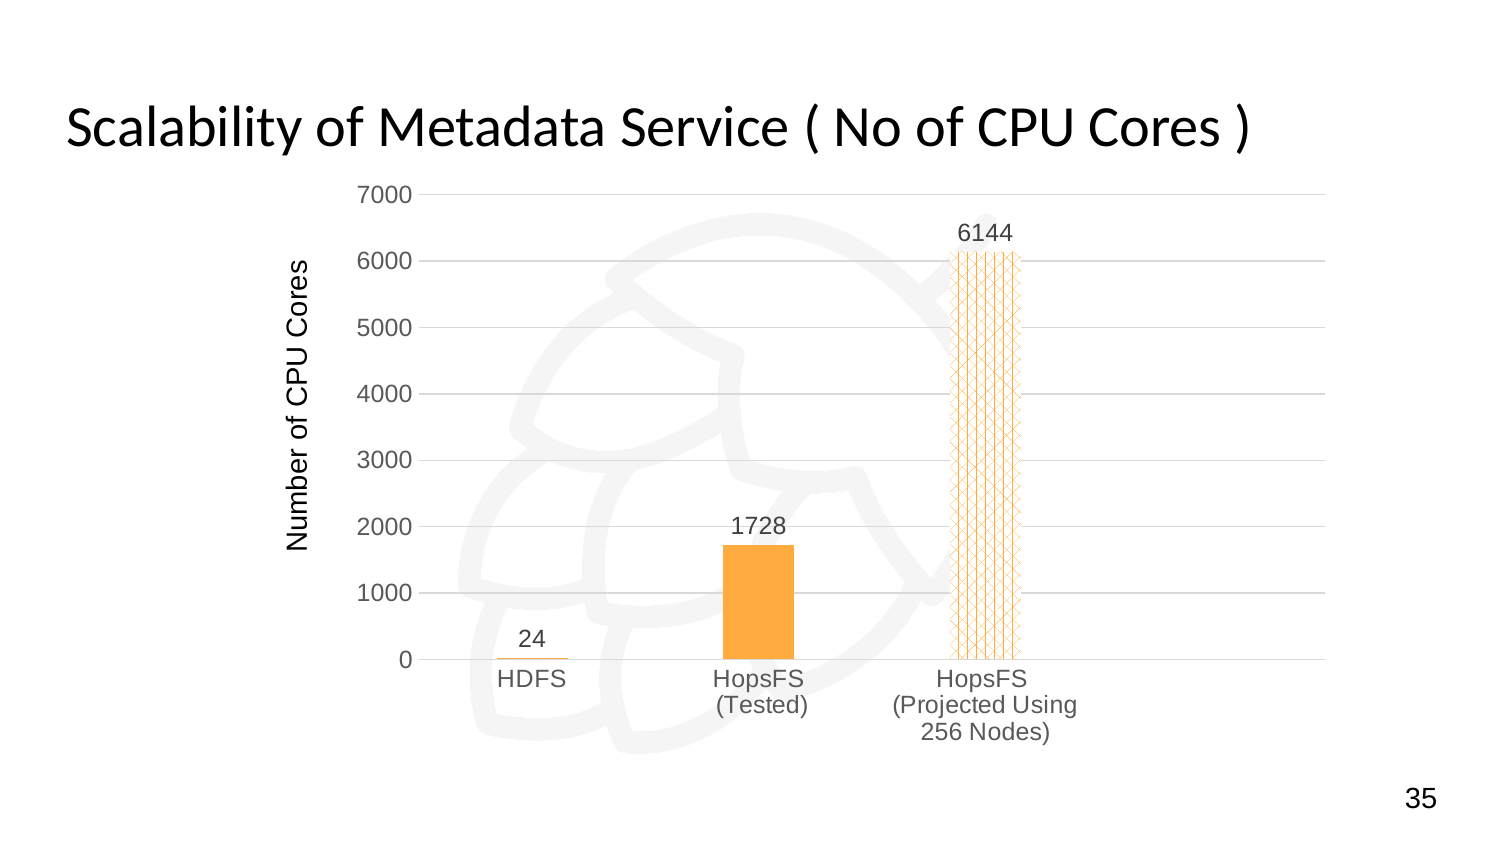

# Scalability of Metadata Service ( No of CPU Cores )

### Chart

| Category | Series 1 |
|---|---|
| HDFS | 24.0 |
| HopsFS
 (Tested) | 1728.0 |
| HopsFS
(Projected Using 256 Nodes) | 6144.0 |
Number of CPU Cores

35